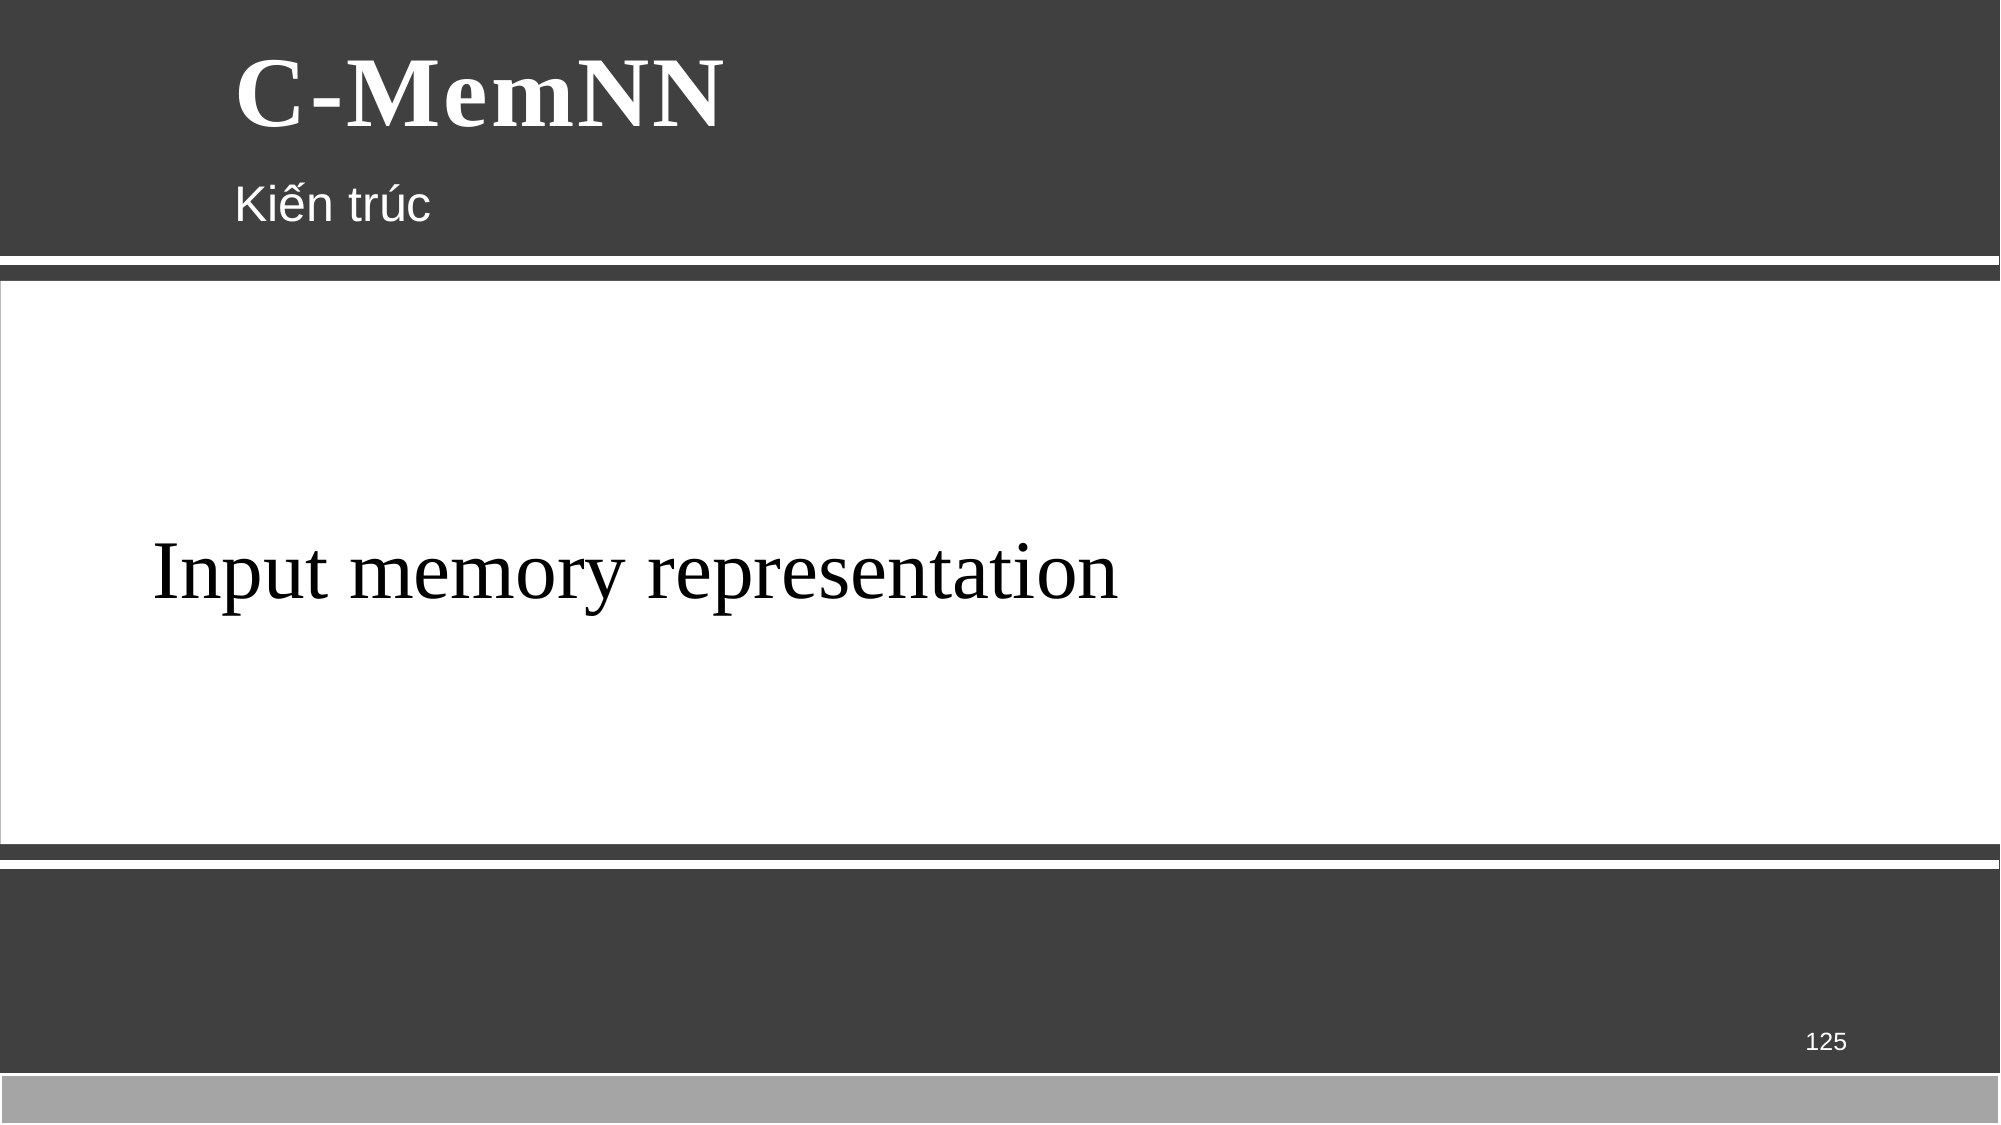

# C-MemNN
Kiến trúc

Input memory representation

125